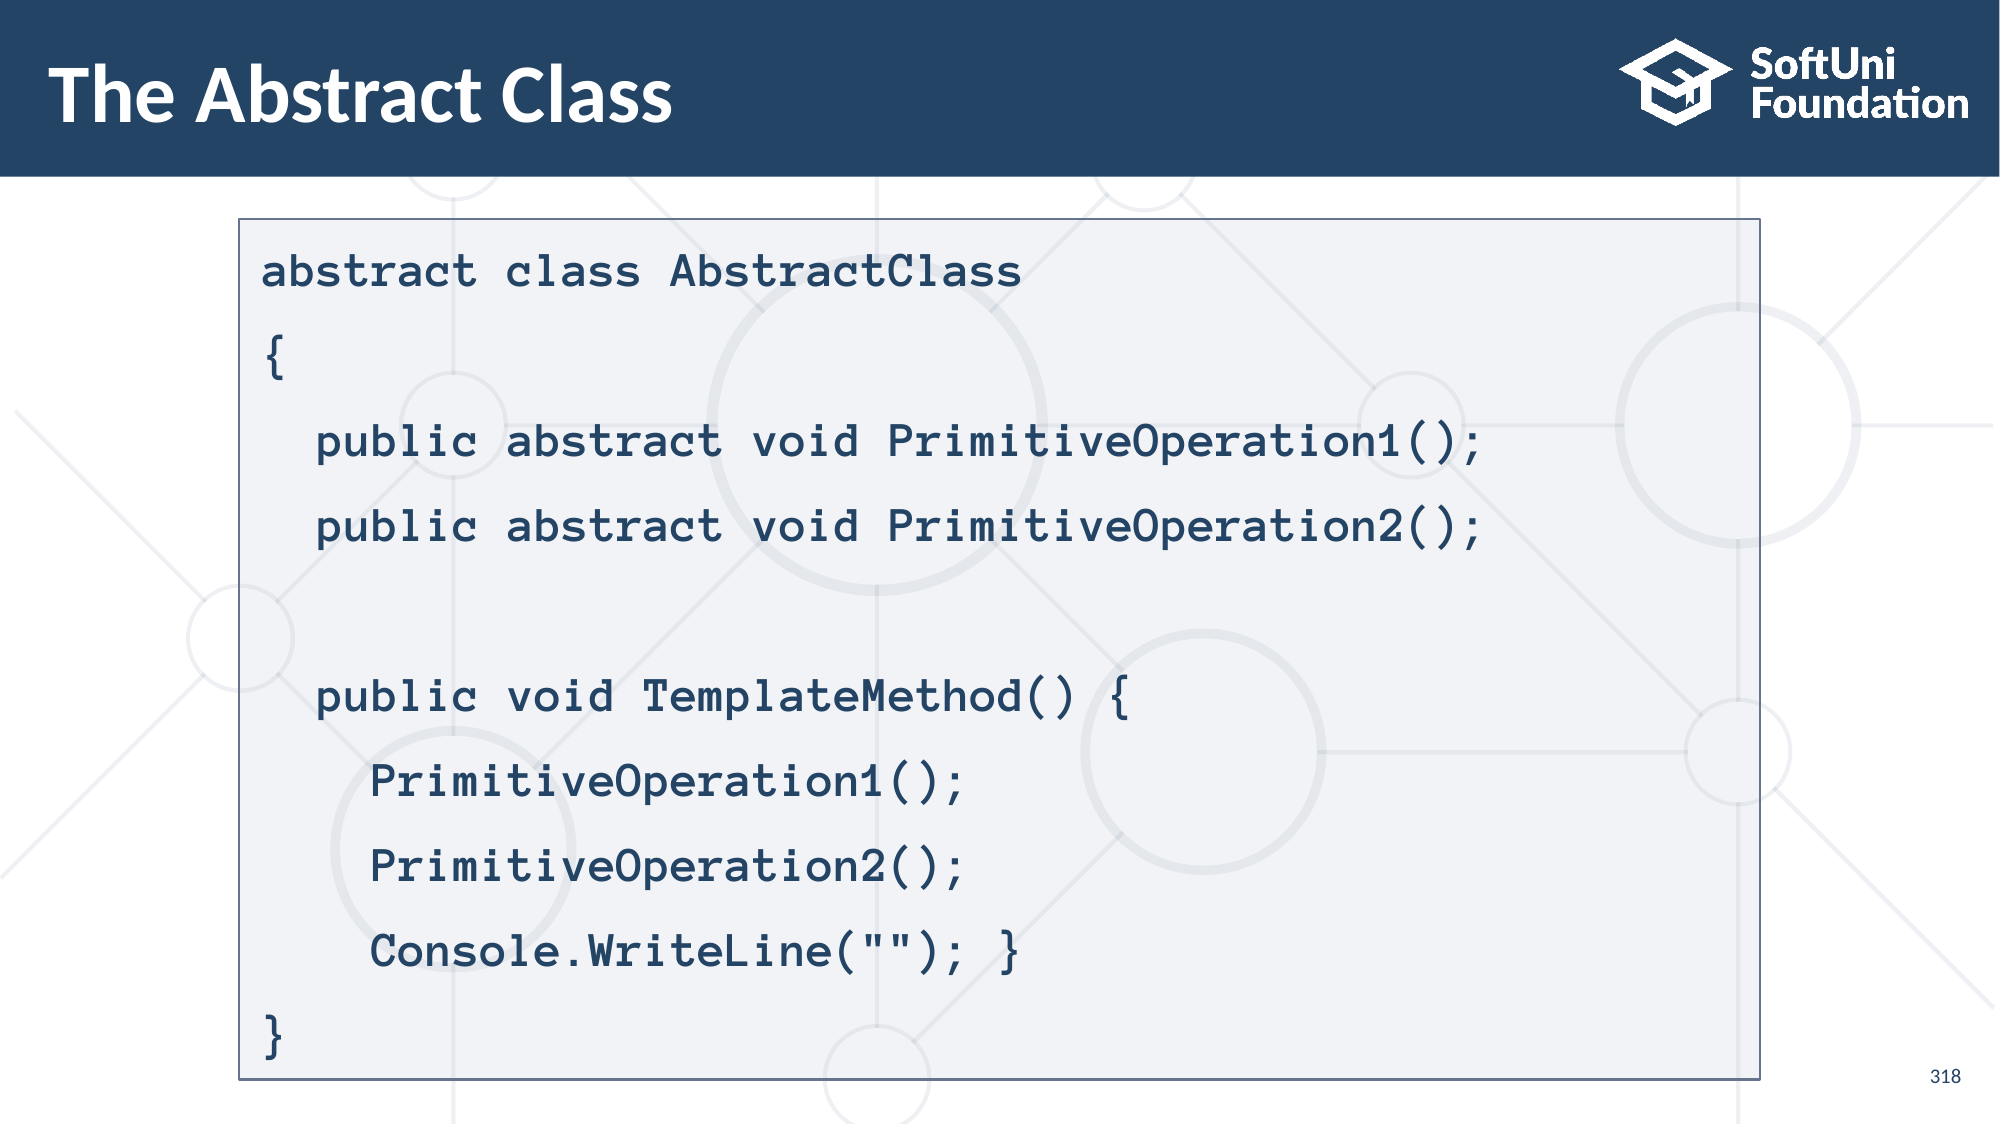

# The Abstract Class
abstract class AbstractClass
{
  public abstract void PrimitiveOperation1();
  public abstract void PrimitiveOperation2();

  public void TemplateMethod() {
    PrimitiveOperation1();
    PrimitiveOperation2();
    Console.WriteLine(""); }
}
318